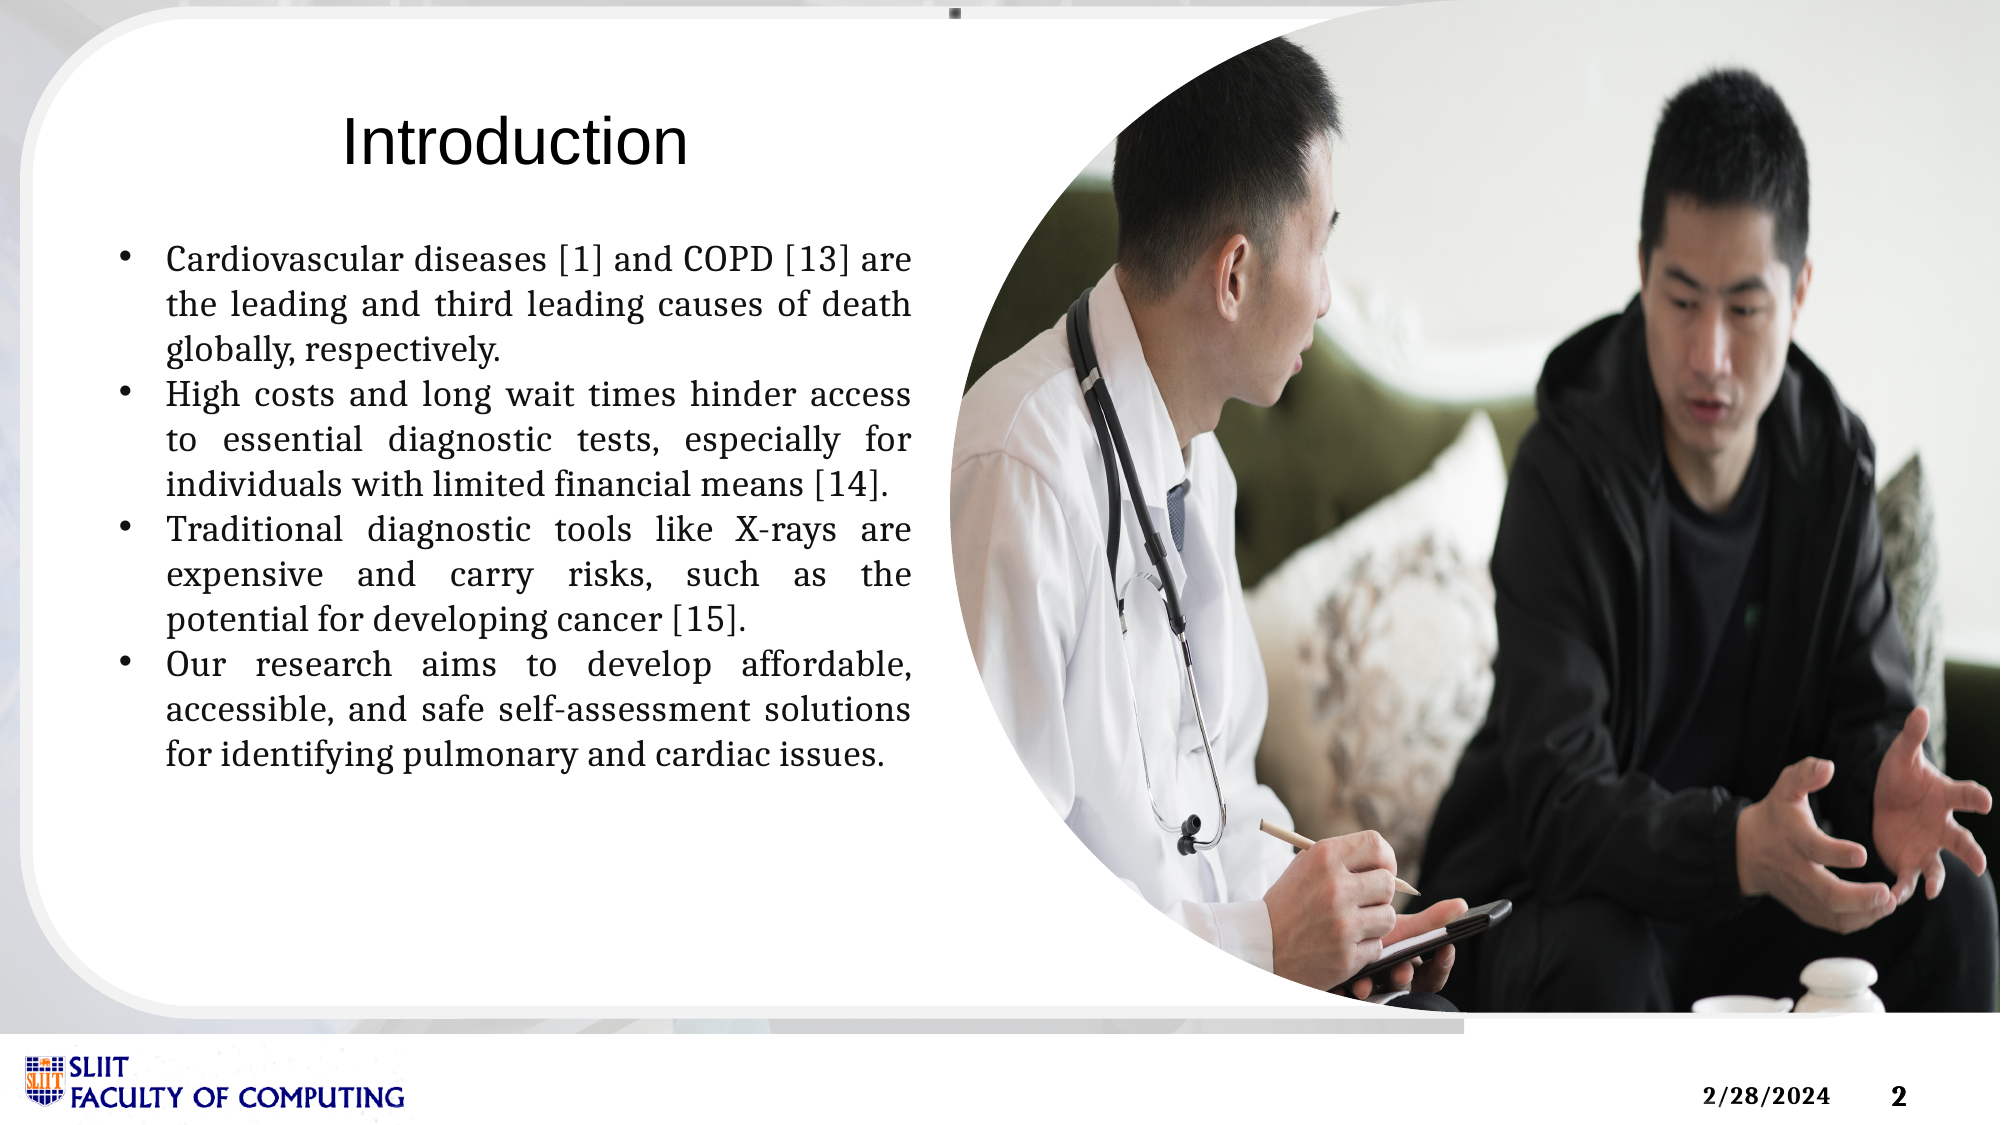

Introduction
Cardiovascular diseases [1] and COPD [13] are the leading and third leading causes of death globally, respectively.
High costs and long wait times hinder access to essential diagnostic tests, especially for individuals with limited financial means [14].
Traditional diagnostic tools like X-rays are expensive and carry risks, such as the potential for developing cancer [15].
Our research aims to develop affordable, accessible, and safe self-assessment solutions for identifying pulmonary and cardiac issues.